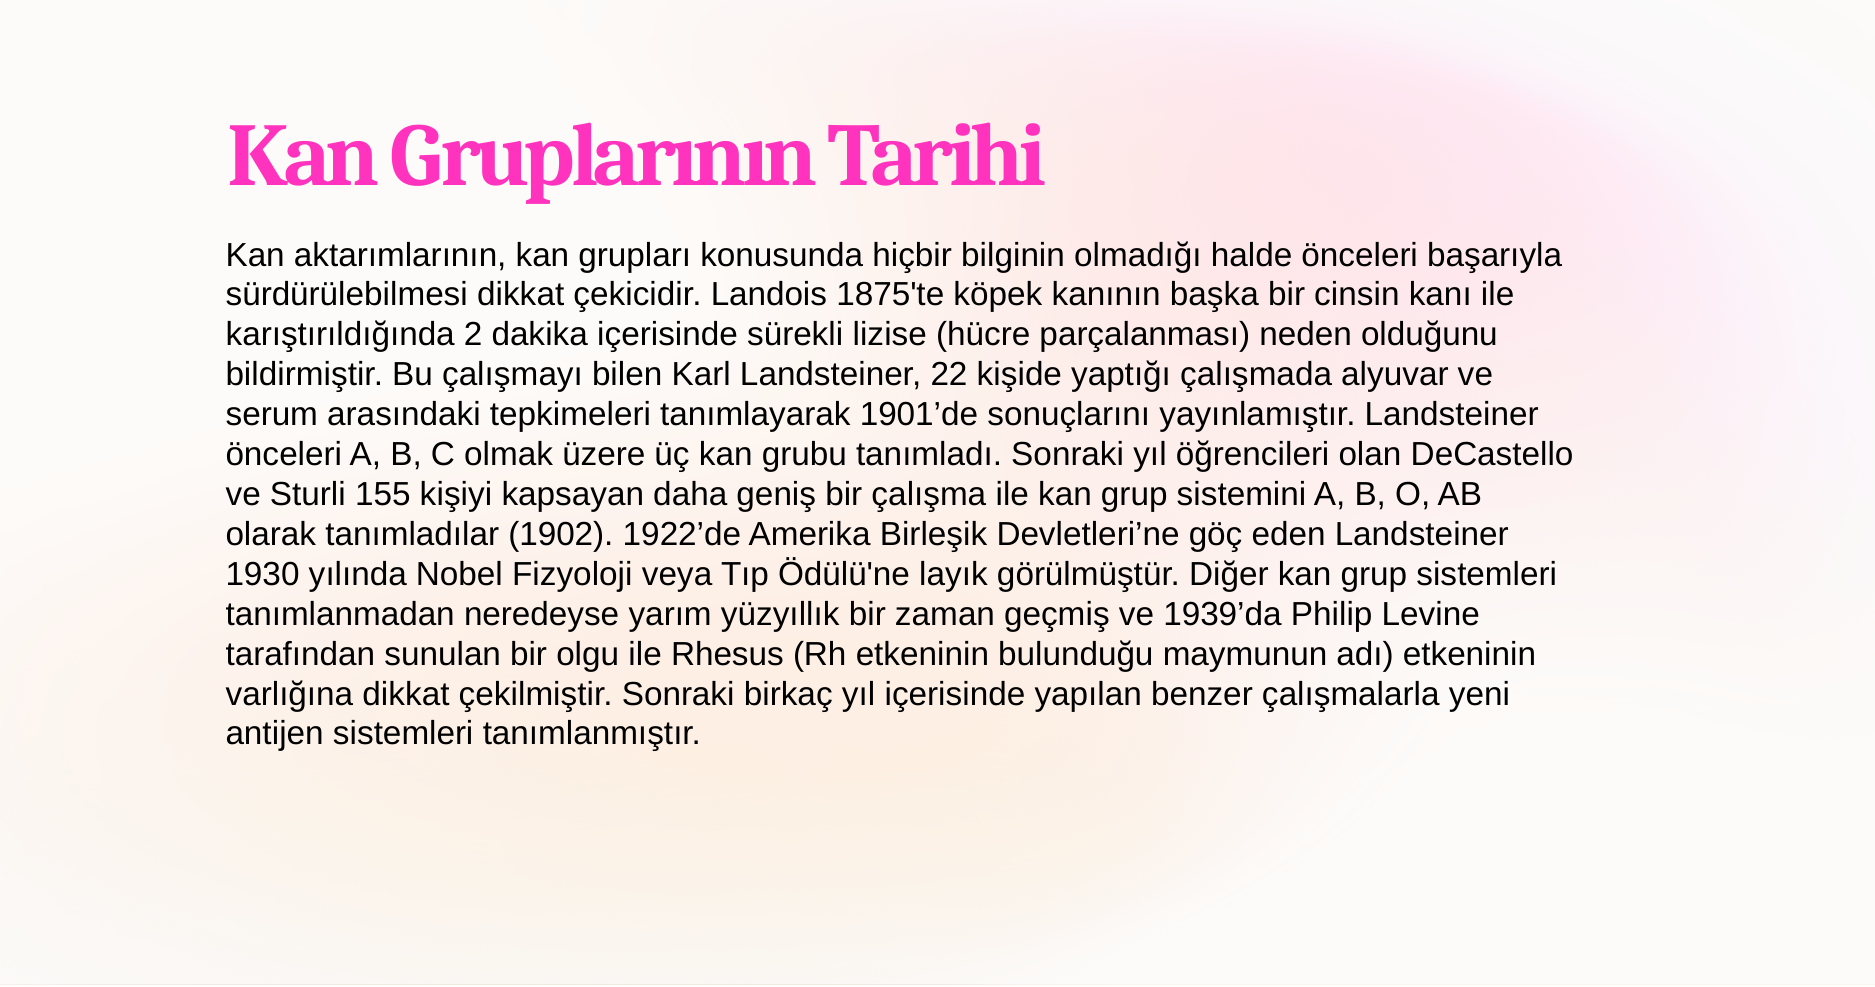

Kan Gruplarının Tarihi
Kan aktarımlarının, kan grupları konusunda hiçbir bilginin olmadığı halde önceleri başarıyla sürdürülebilmesi dikkat çekicidir. Landois 1875'te köpek kanının başka bir cinsin kanı ile karıştırıldığında 2 dakika içerisinde sürekli lizise (hücre parçalanması) neden olduğunu bildirmiştir. Bu çalışmayı bilen Karl Landsteiner, 22 kişide yaptığı çalışmada alyuvar ve serum arasındaki tepkimeleri tanımlayarak 1901’de sonuçlarını yayınlamıştır. Landsteiner önceleri A, B, C olmak üzere üç kan grubu tanımladı. Sonraki yıl öğrencileri olan DeCastello ve Sturli 155 kişiyi kapsayan daha geniş bir çalışma ile kan grup sistemini A, B, O, AB olarak tanımladılar (1902). 1922’de Amerika Birleşik Devletleri’ne göç eden Landsteiner 1930 yılında Nobel Fizyoloji veya Tıp Ödülü'ne layık görülmüştür. Diğer kan grup sistemleri tanımlanmadan neredeyse yarım yüzyıllık bir zaman geçmiş ve 1939’da Philip Levine tarafından sunulan bir olgu ile Rhesus (Rh etkeninin bulunduğu maymunun adı) etkeninin varlığına dikkat çekilmiştir. Sonraki birkaç yıl içerisinde yapılan benzer çalışmalarla yeni antijen sistemleri tanımlanmıştır.